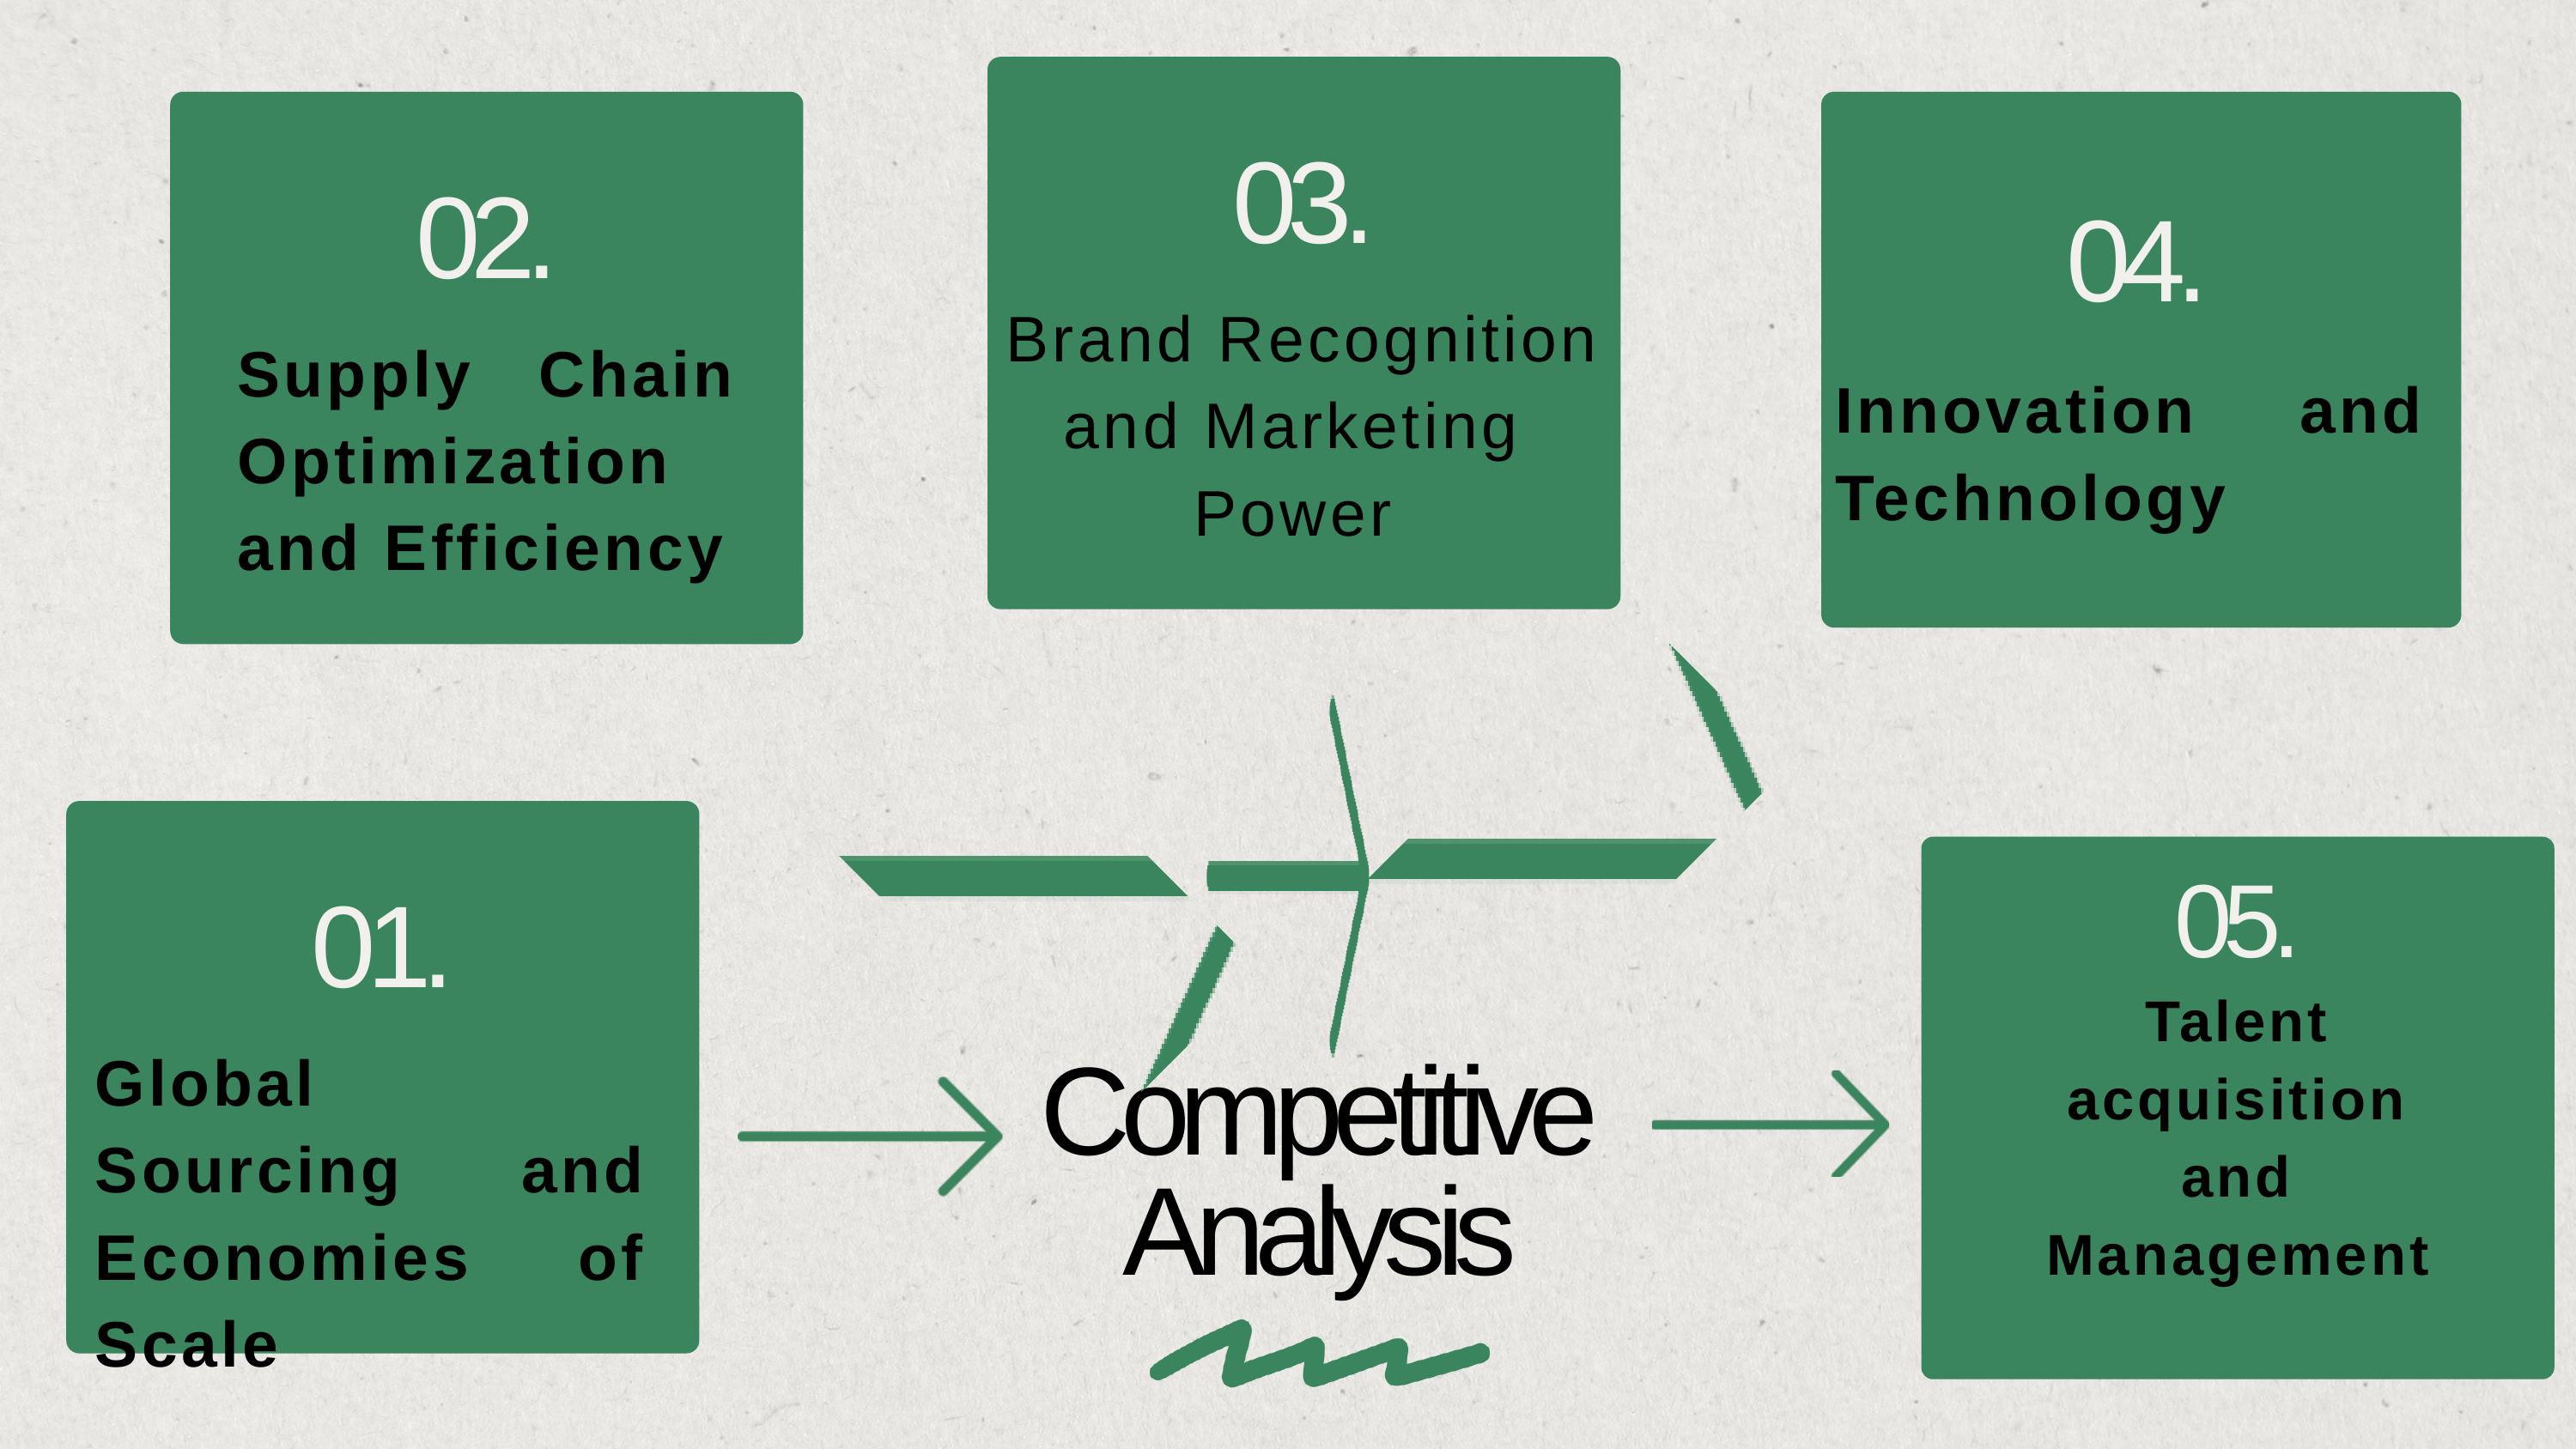

03.
 Brand Recognition and Marketing Power

02.
Supply Chain Optimization and Efficiency

04.
Innovation and Technology

01.
Global Sourcing and Economies of Scale

05.
Talent acquisition and Management

Competitive
Analysis